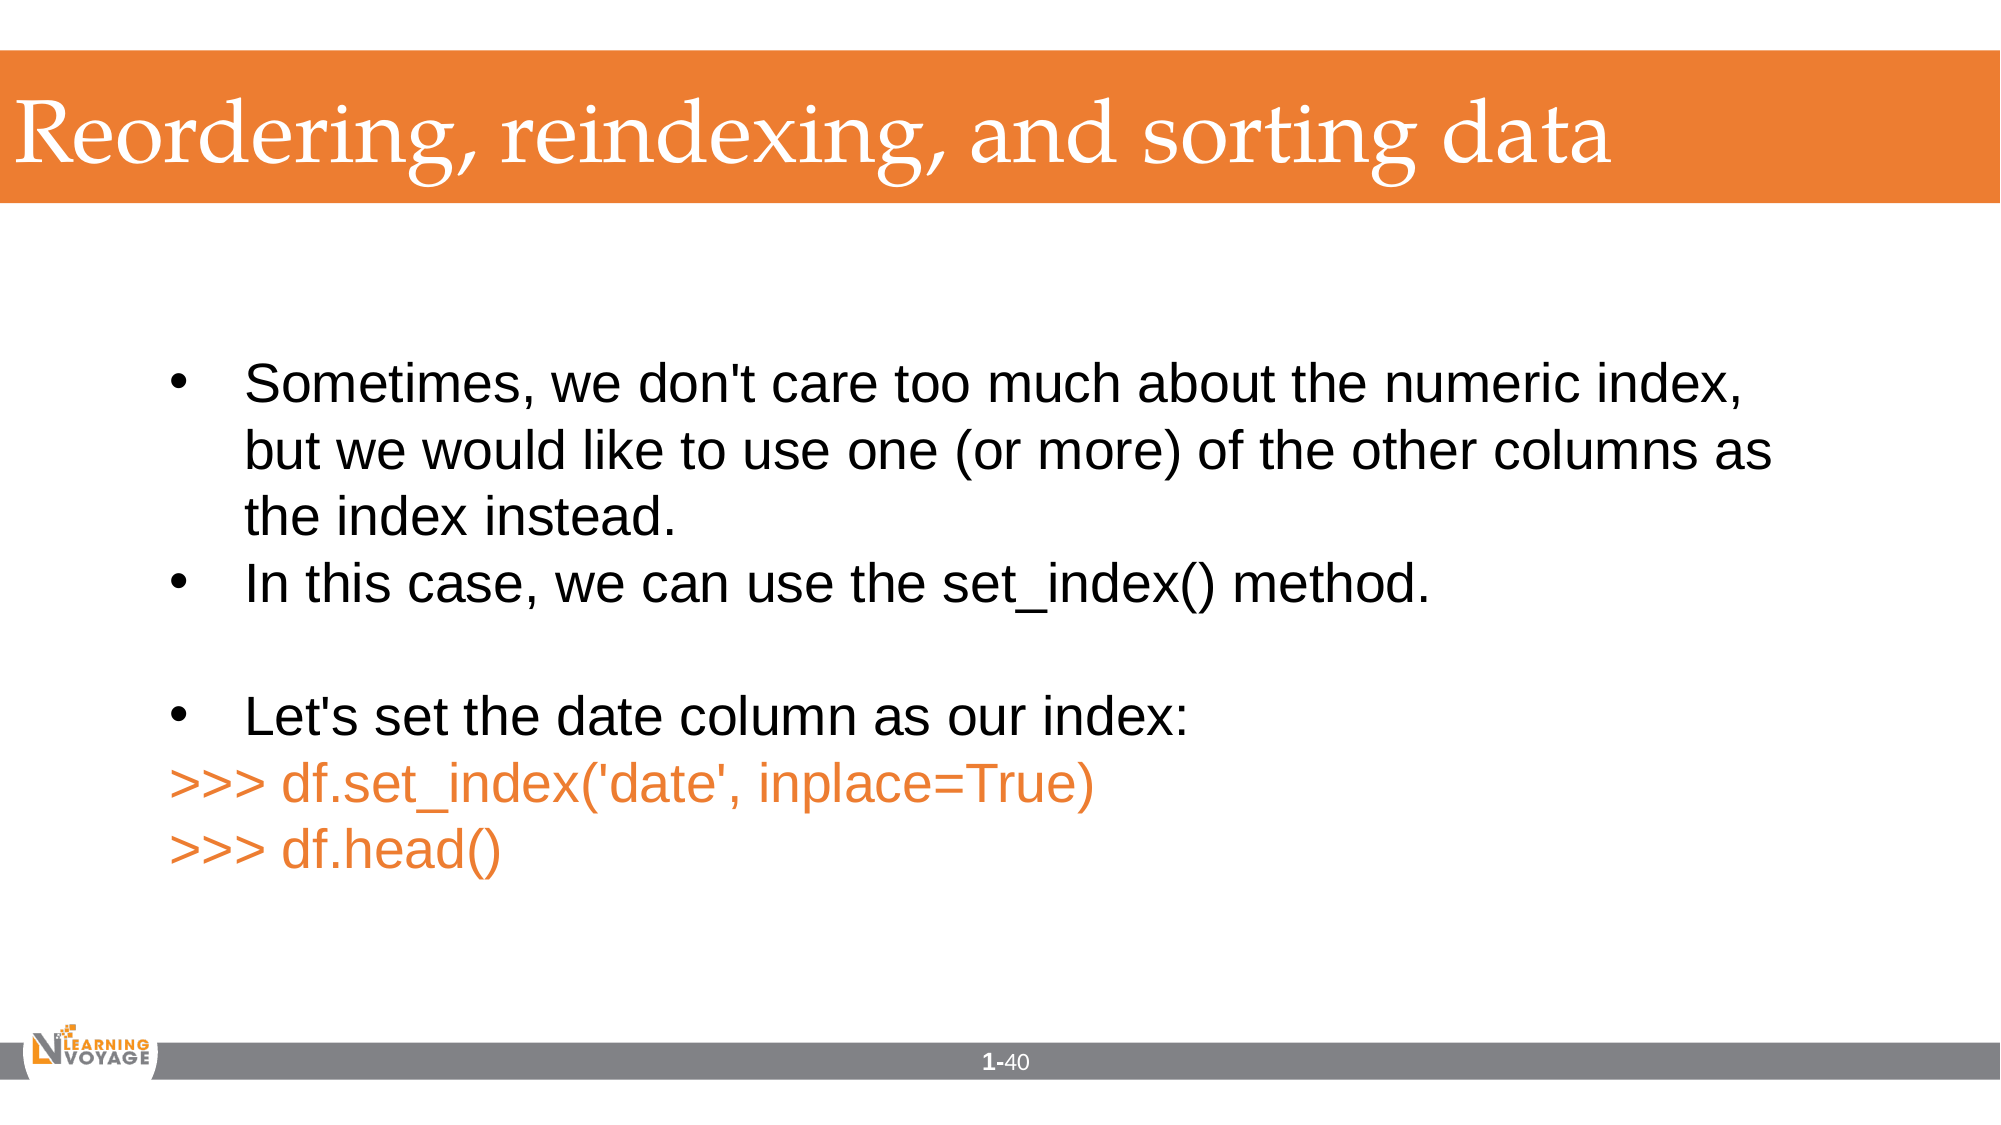

Reordering, reindexing, and sorting data
Sometimes, we don't care too much about the numeric index, but we would like to use one (or more) of the other columns as the index instead.
In this case, we can use the set_index() method.

Let's set the date column as our index:
>>> df.set_index('date', inplace=True)
>>> df.head()
1-40